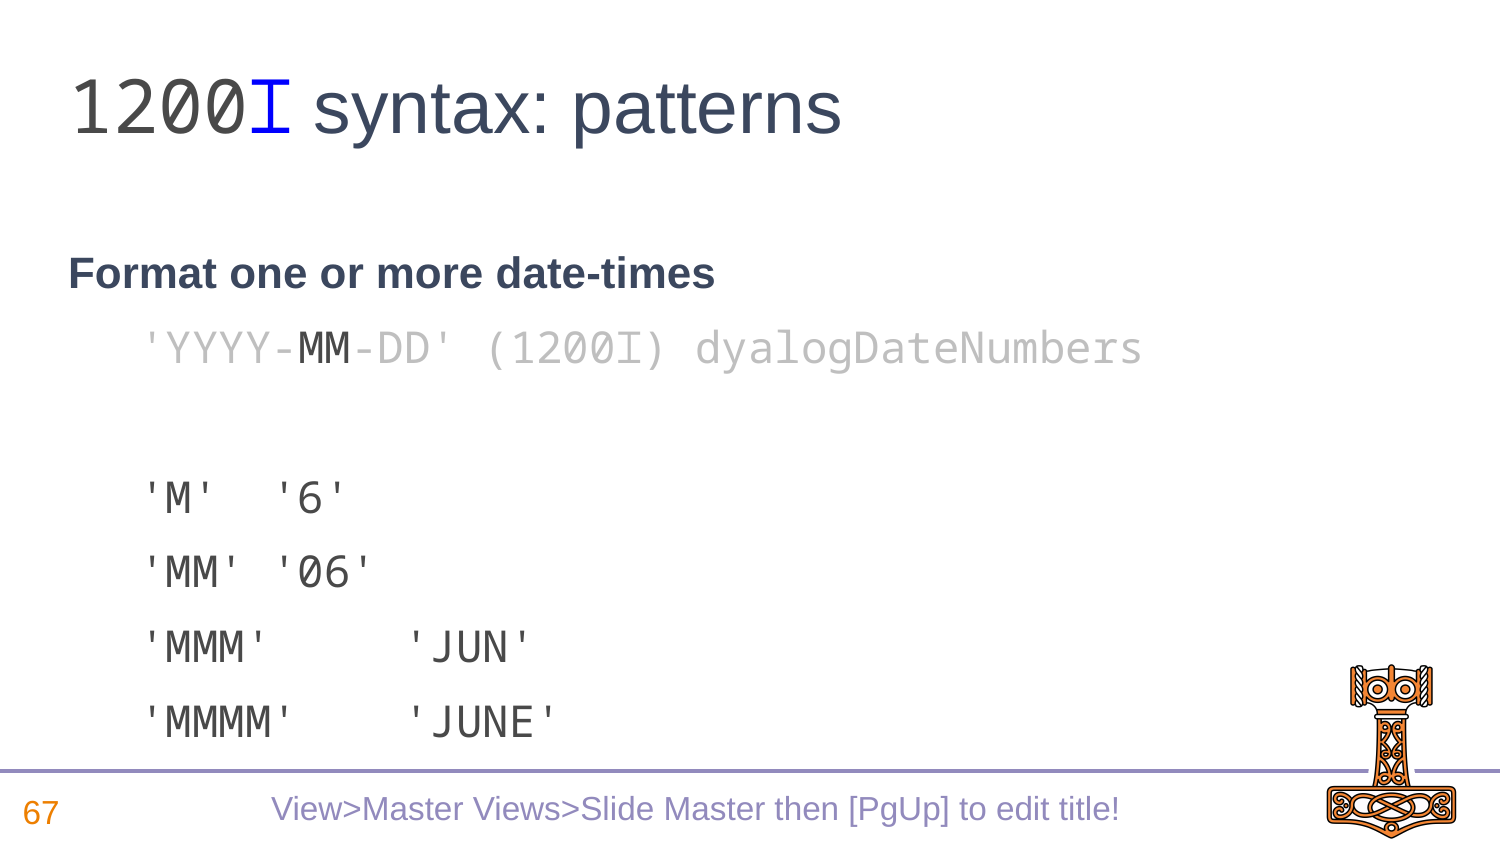

# 1200⌶ syntax: patterns
Format one or more date-times
'YYYY-MM-DD' (1200⌶) dyalogDateNumbers

'M'	'6'
'MM'	'06'
'MMM'	'JUN'
'MMMM'	'JUNE'